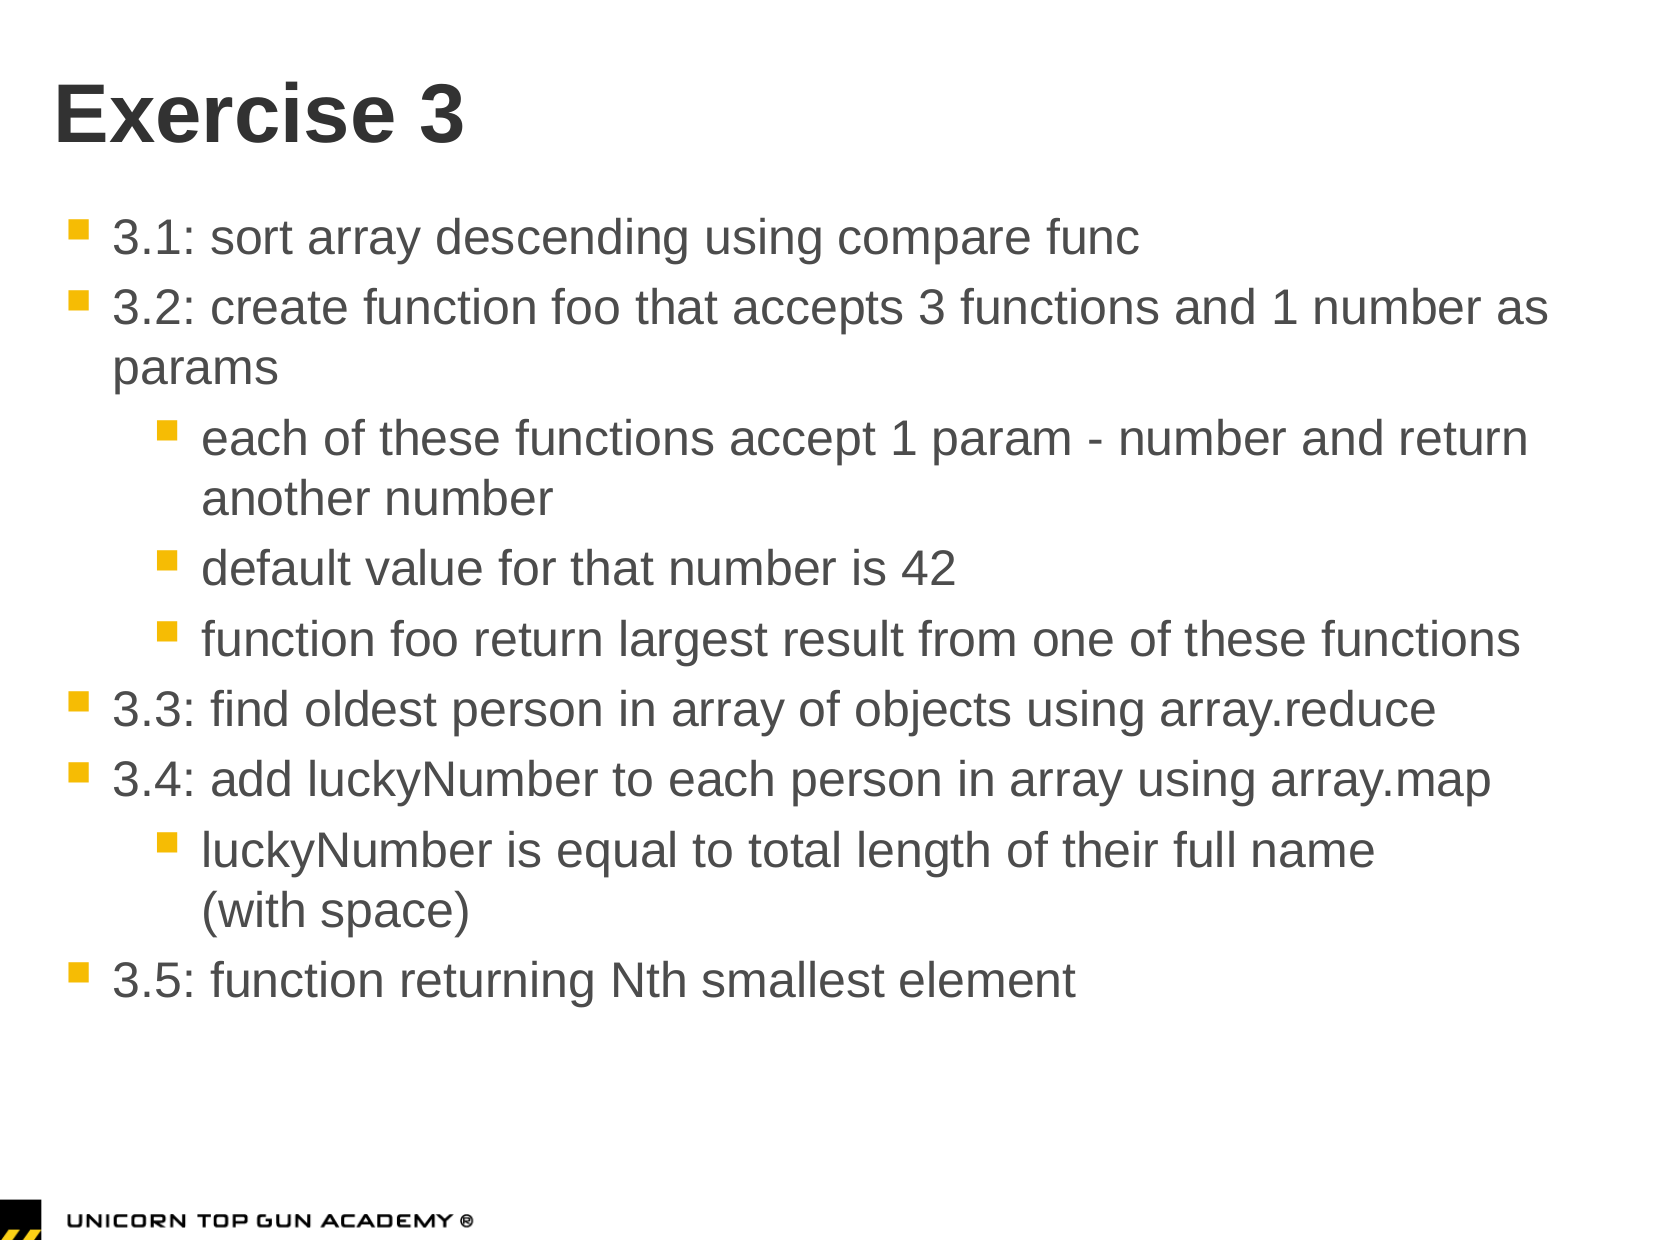

# Exercise 3
3.1: sort array descending using compare func
3.2: create function foo that accepts 3 functions and 1 number as params
each of these functions accept 1 param - number and return another number
default value for that number is 42
function foo return largest result from one of these functions
3.3: find oldest person in array of objects using array.reduce
3.4: add luckyNumber to each person in array using array.map
luckyNumber is equal to total length of their full name
(with space)
3.5: function returning Nth smallest element